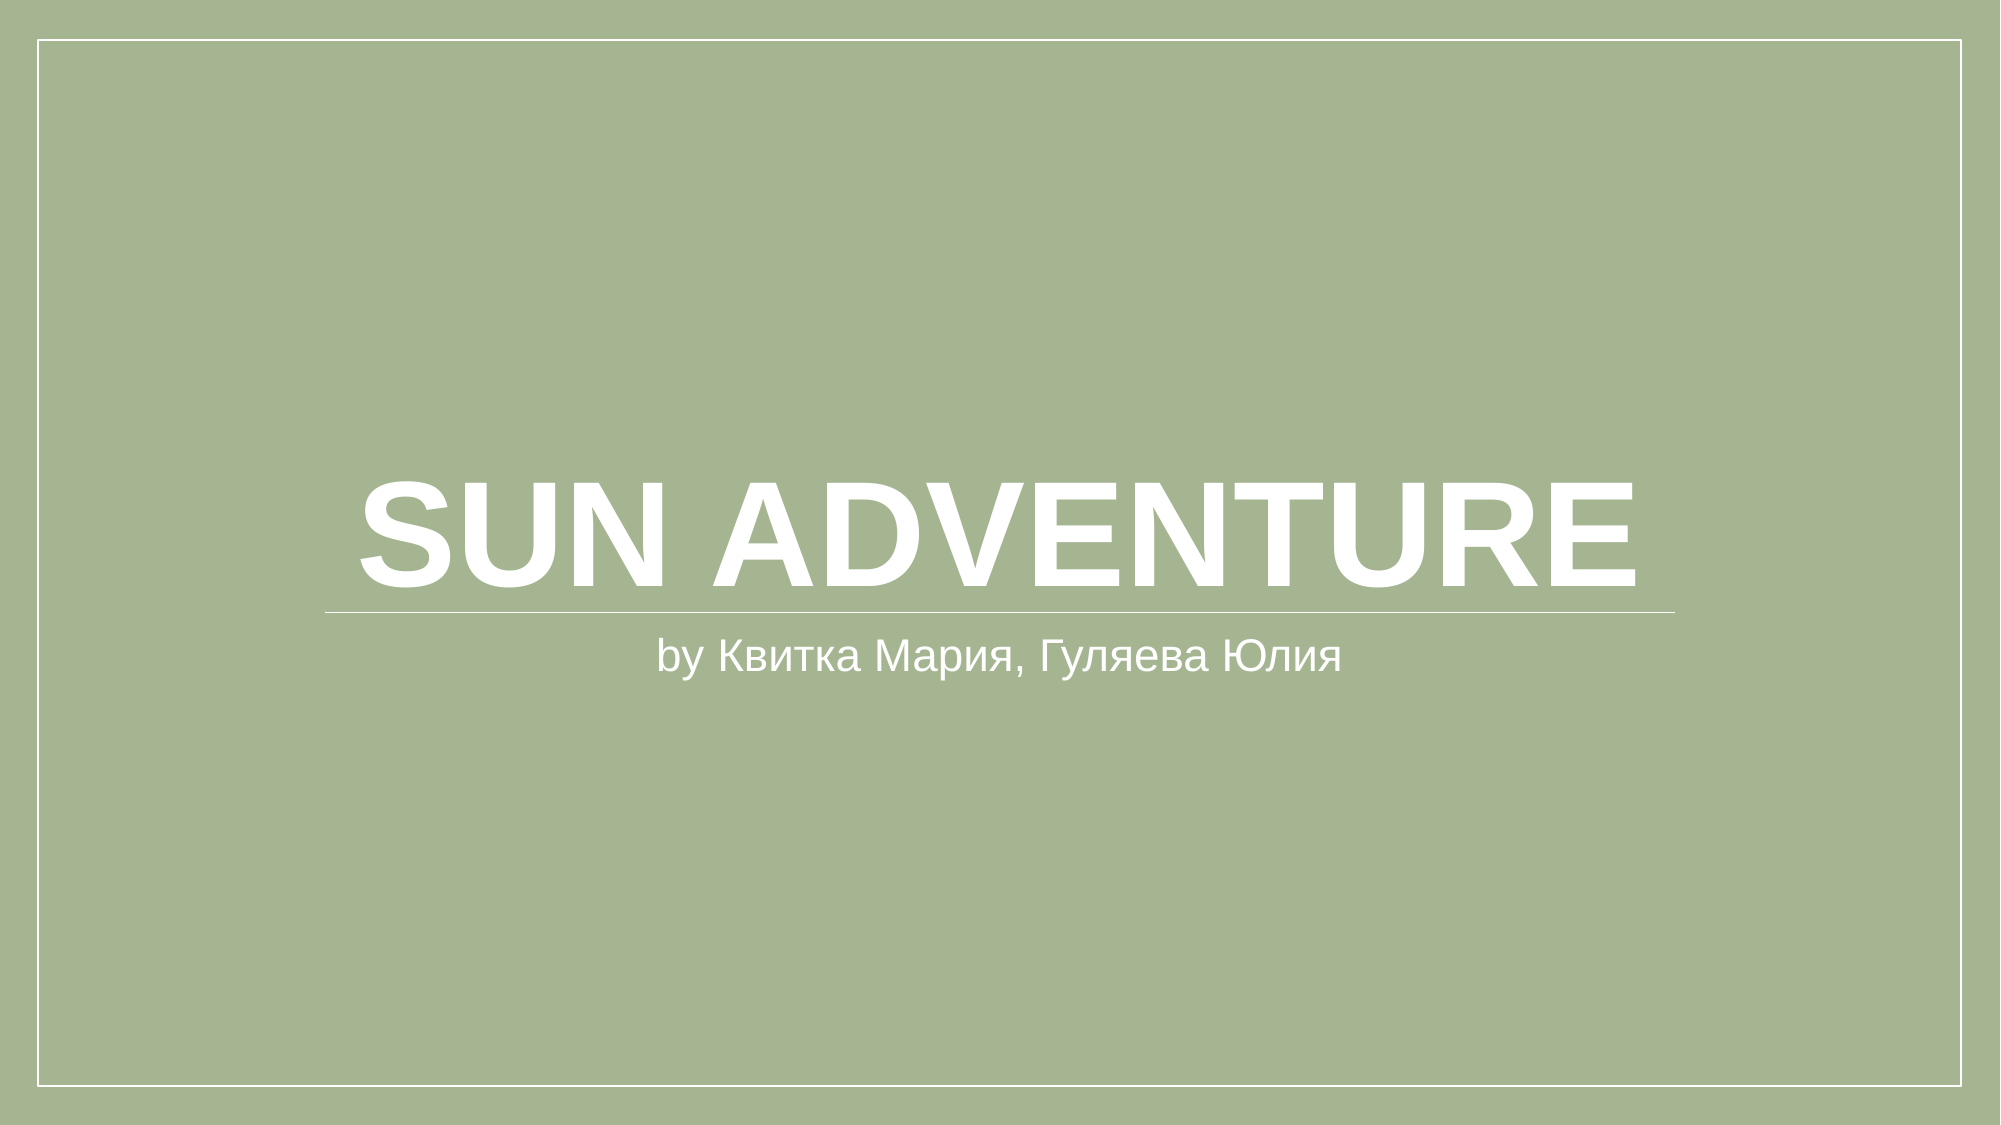

# Sun adventure
by Квитка Мария, Гуляева Юлия